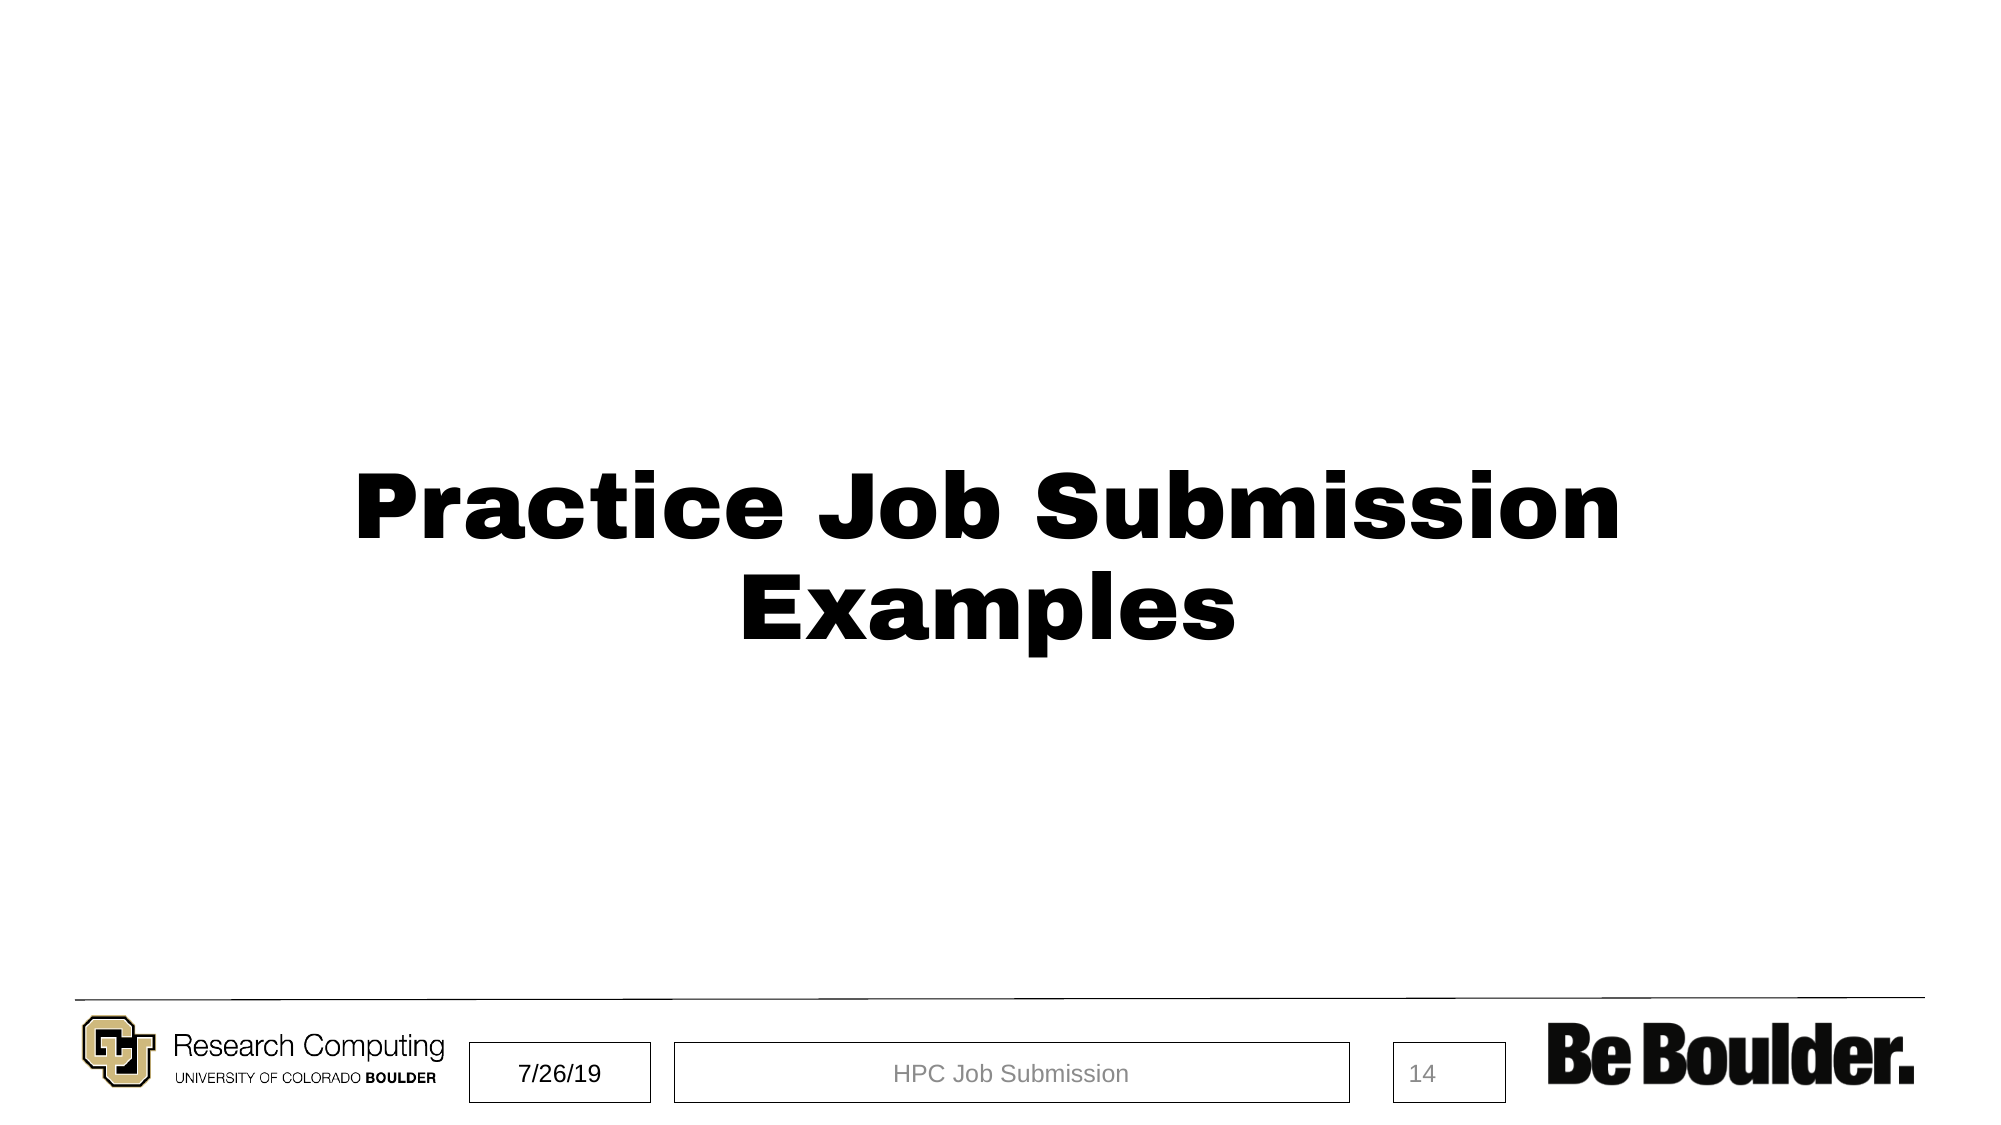

# Practice Job Submission Examples
7/26/19
HPC Job Submission
14